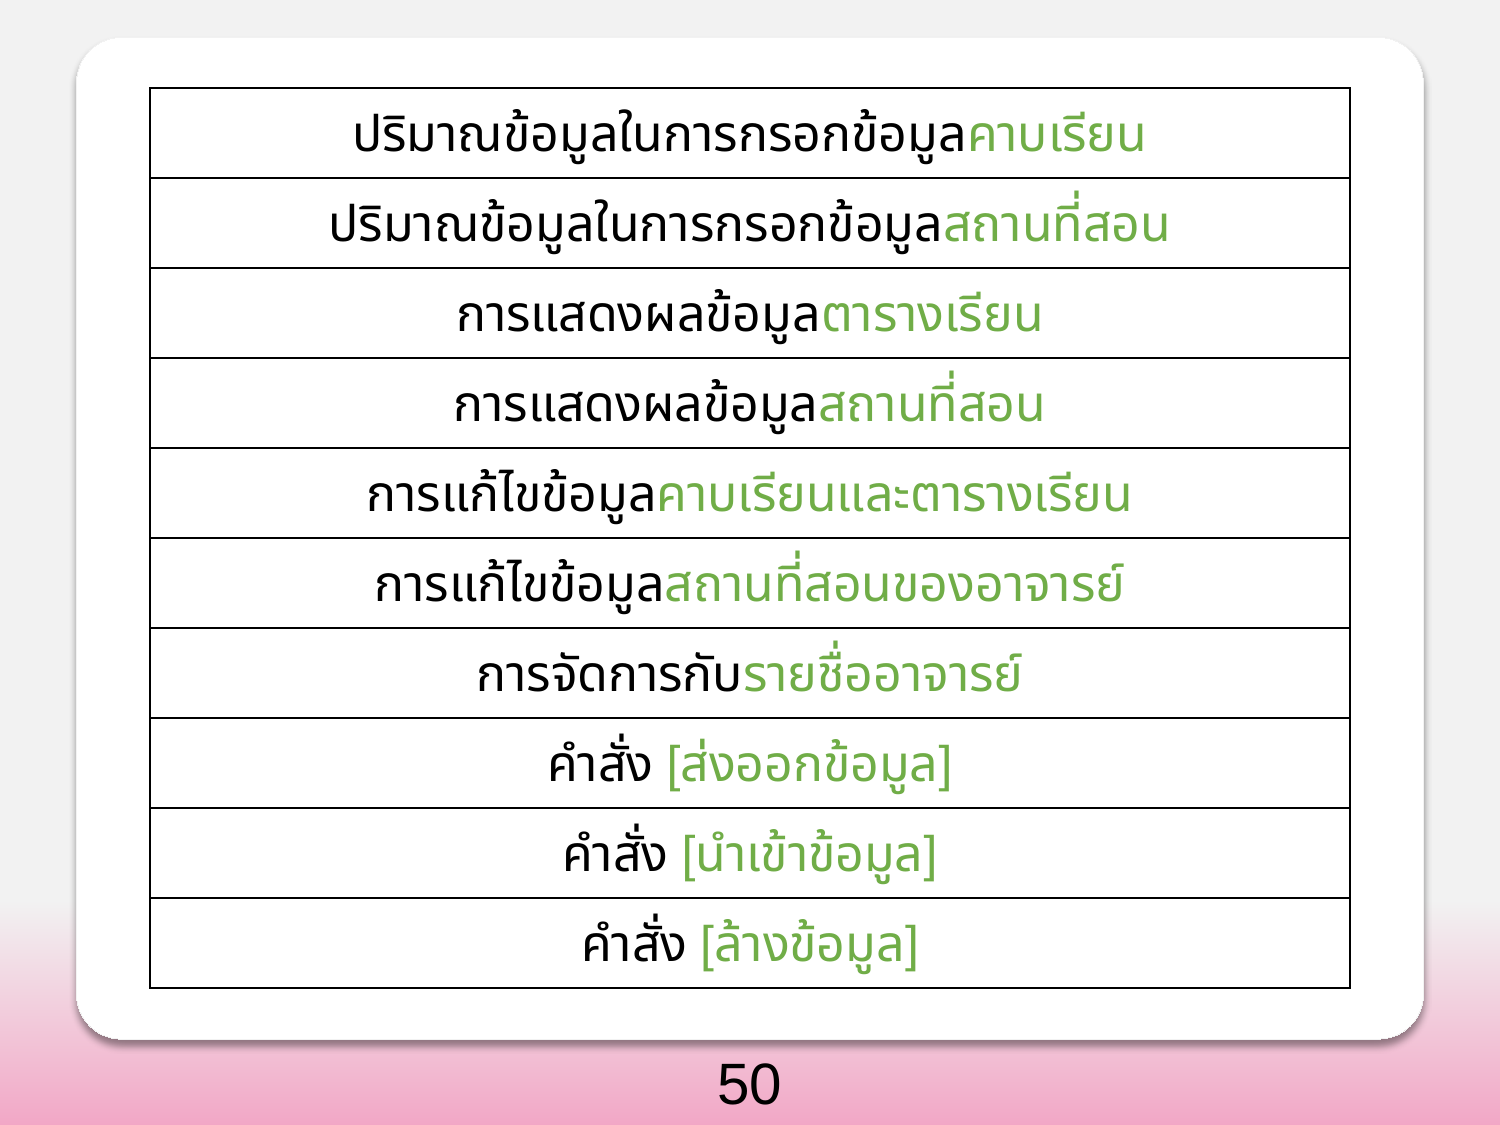

หลักการภายใน
แอปพลิเคชัน
| ปริมาณข้อมูลในการกรอกข้อมูลคาบเรียน |
| --- |
| ปริมาณข้อมูลในการกรอกข้อมูลสถานที่สอน |
| การแสดงผลข้อมูลตารางเรียน |
| การแสดงผลข้อมูลสถานที่สอน |
| การแก้ไขข้อมูลคาบเรียนและตารางเรียน |
| การแก้ไขข้อมูลสถานที่สอนของอาจารย์ |
| การจัดการกับรายชื่ออาจารย์ |
| คำสั่ง [ส่งออกข้อมูล] |
| คำสั่ง [นำเข้าข้อมูล] |
| คำสั่ง [ล้างข้อมูล] |
50